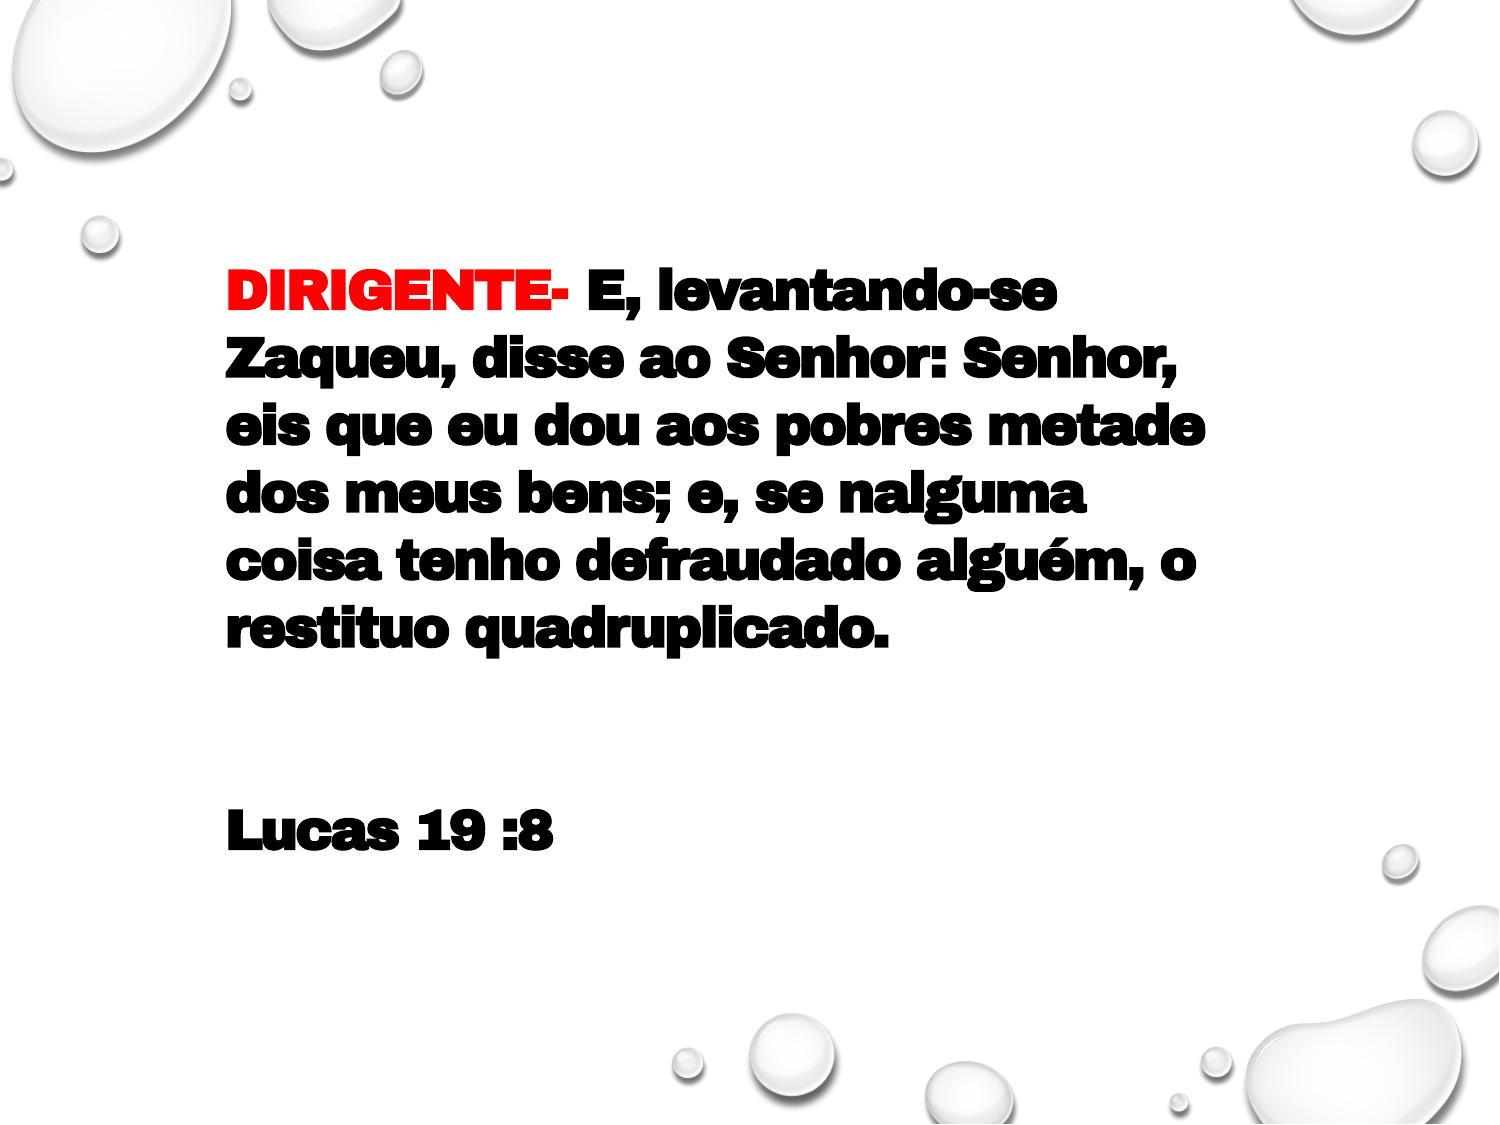

DIRIGENTE- E, levantando-se Zaqueu, disse ao Senhor: Senhor, eis que eu dou aos pobres metade dos meus bens; e, se nalguma coisa tenho defraudado alguém, o restituo quadruplicado.

Lucas 19 :8